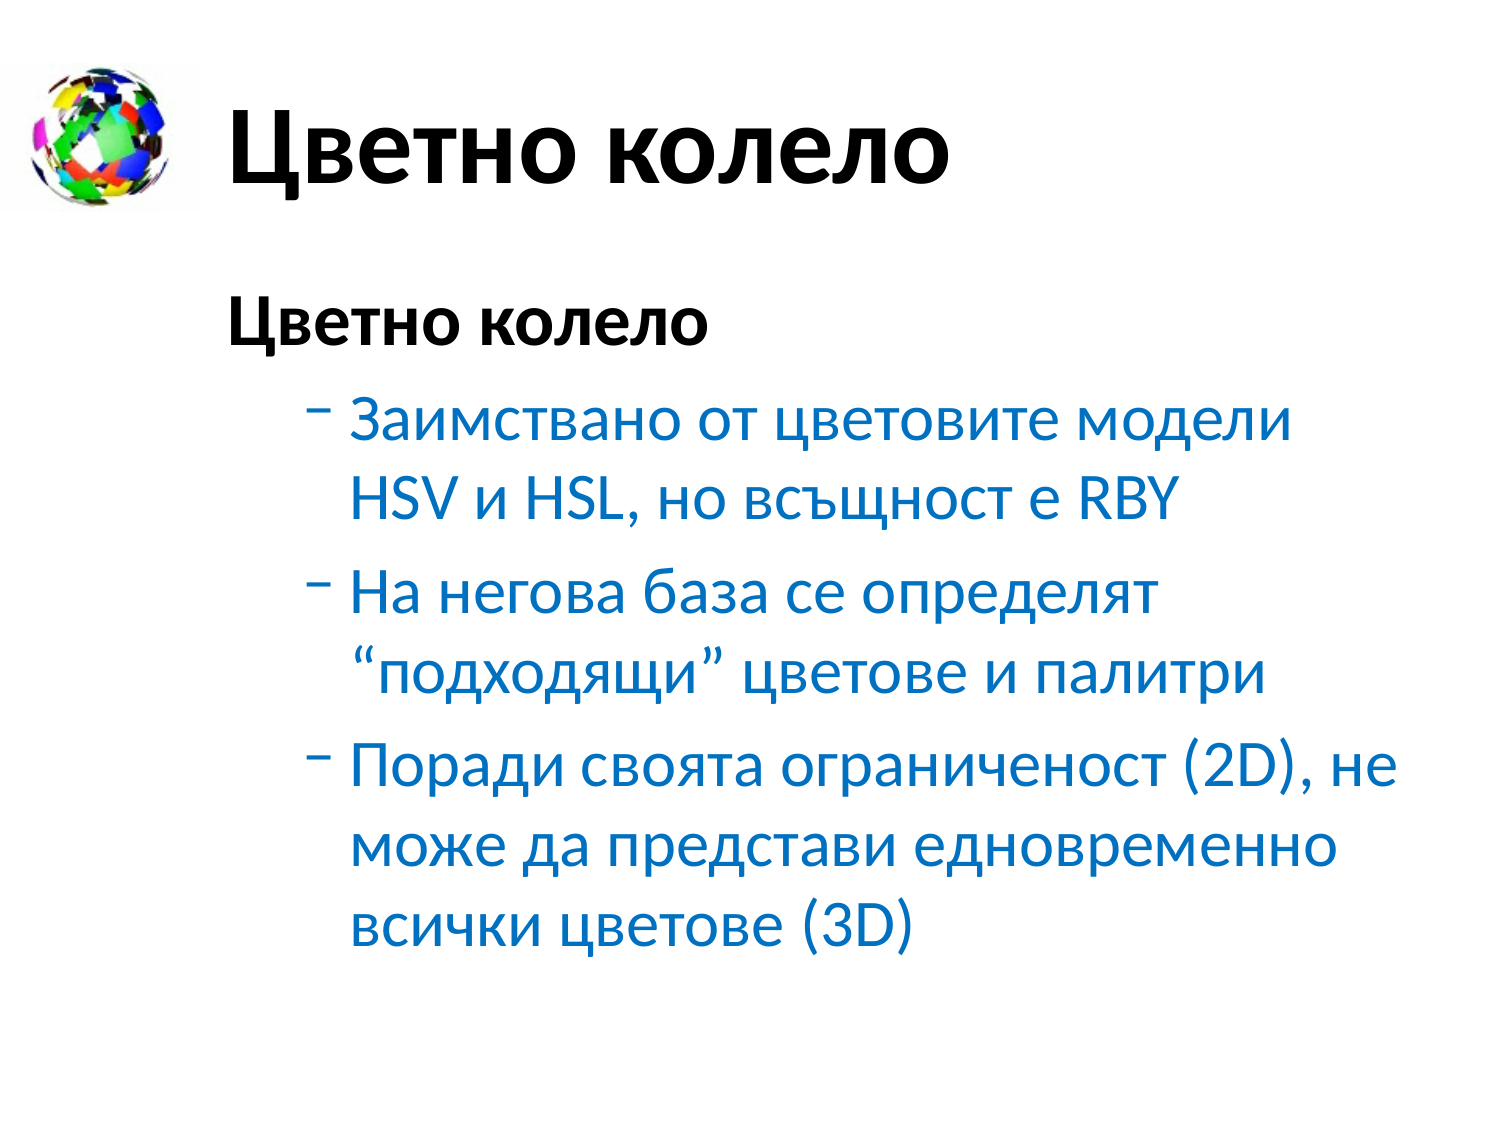

# Цветно колело
Цветно колело
Заимствано от цветовите модели
HSV и HSL, но всъщност е RBY
На негова база се определят “подходящи” цветове и палитри
Поради своята ограниченост (2D), не може да представи едновременно всички цветове (3D)